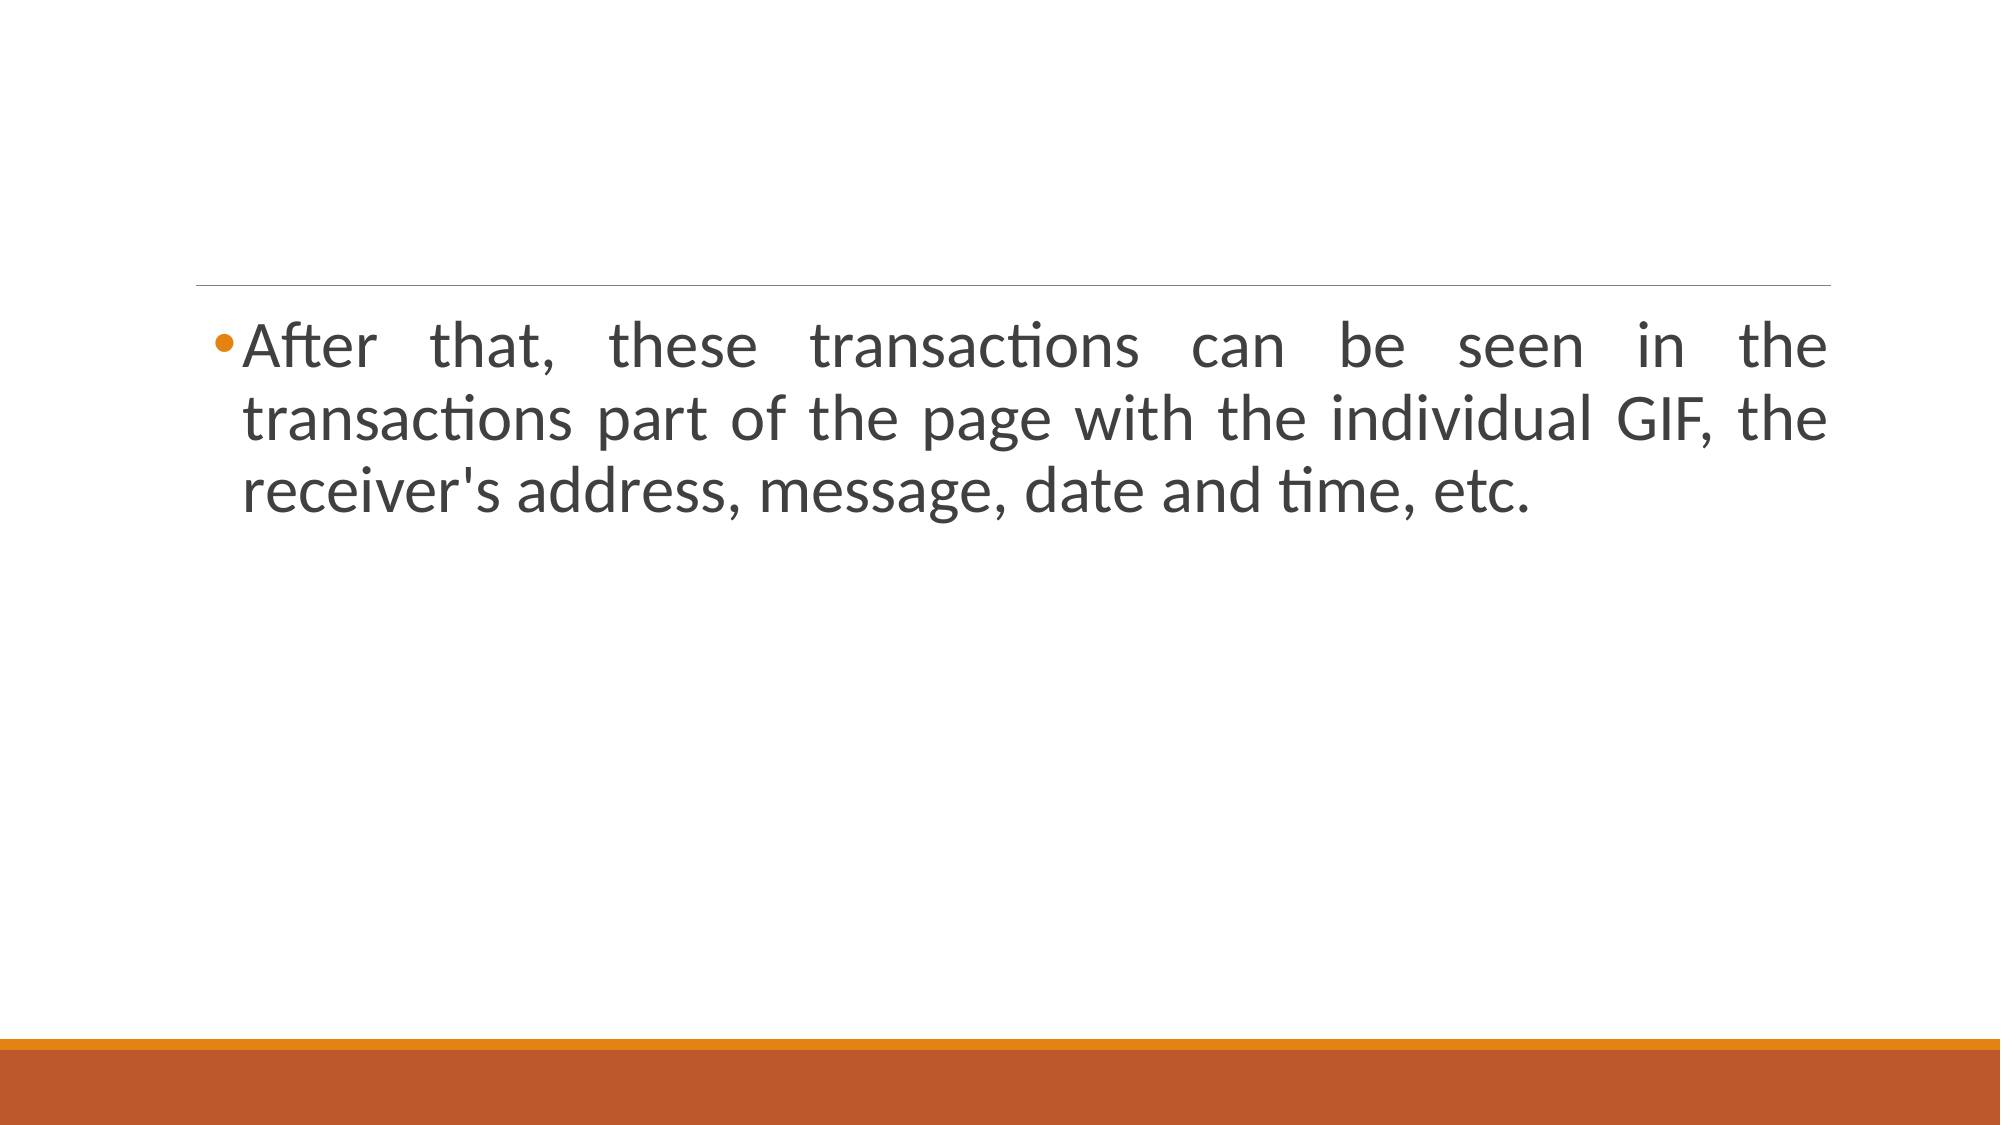

#
After that, these transactions can be seen in the transactions part of the page with the individual GIF, the receiver's address, message, date and time, etc.